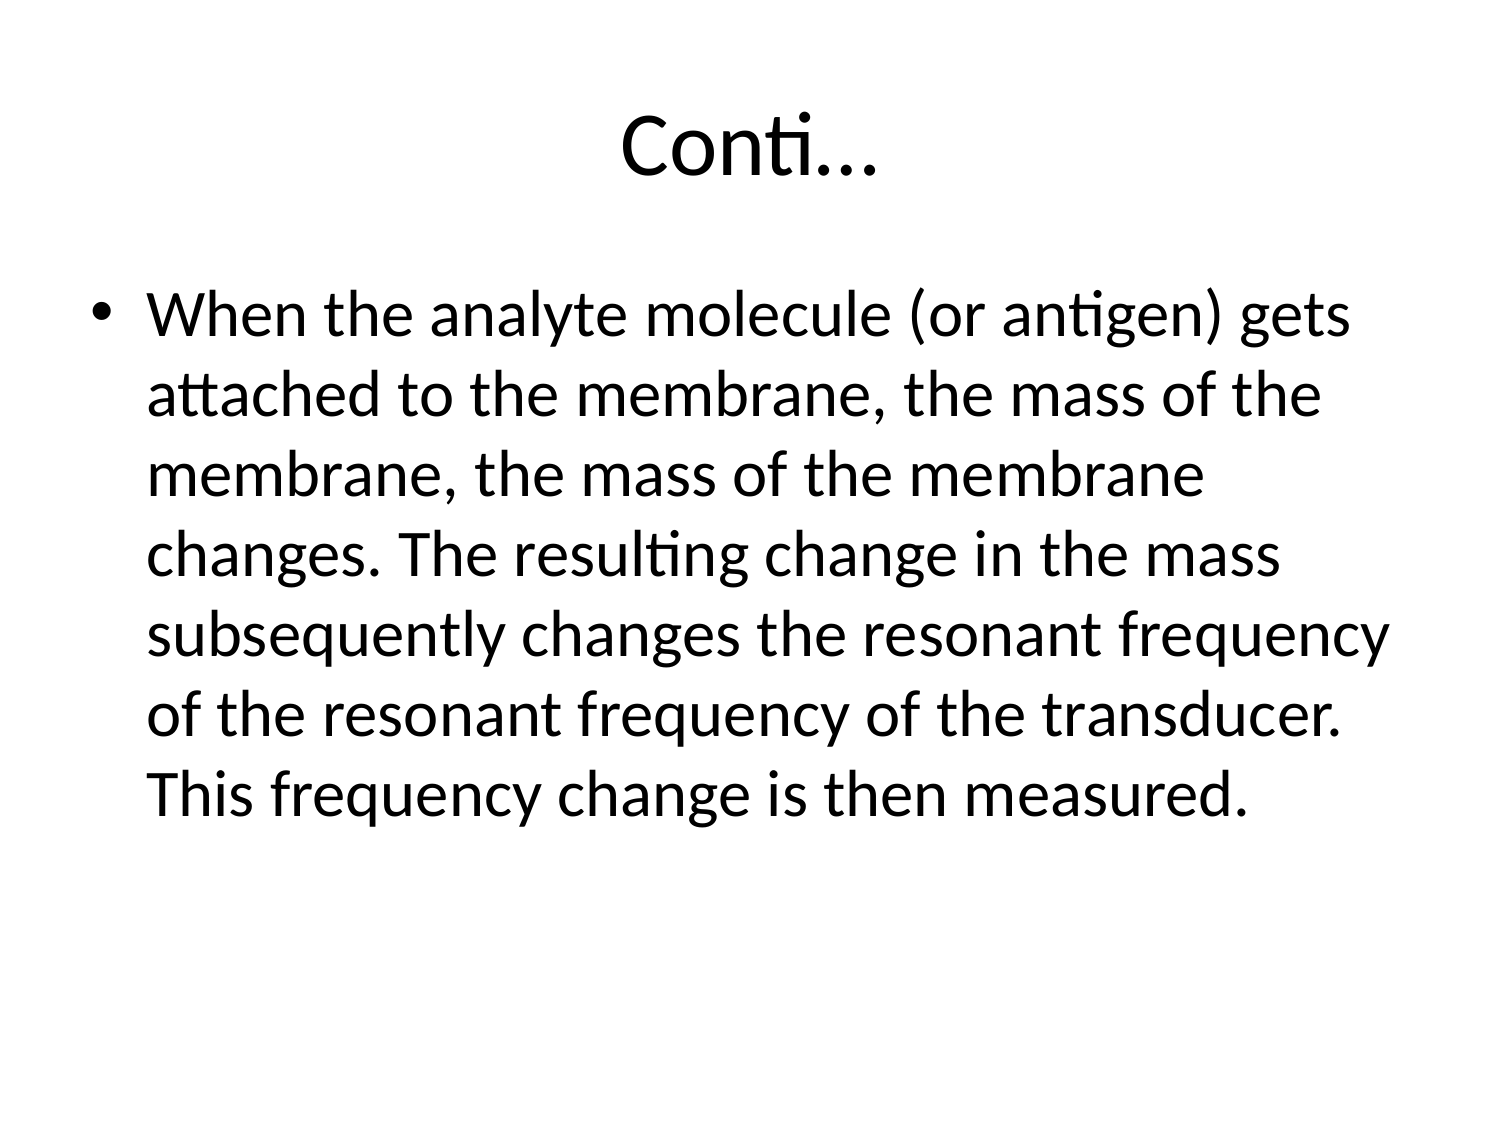

# Conti…
When the analyte molecule (or antigen) gets attached to the membrane, the mass of the membrane, the mass of the membrane changes. The resulting change in the mass subsequently changes the resonant frequency of the resonant frequency of the transducer. This frequency change is then measured.